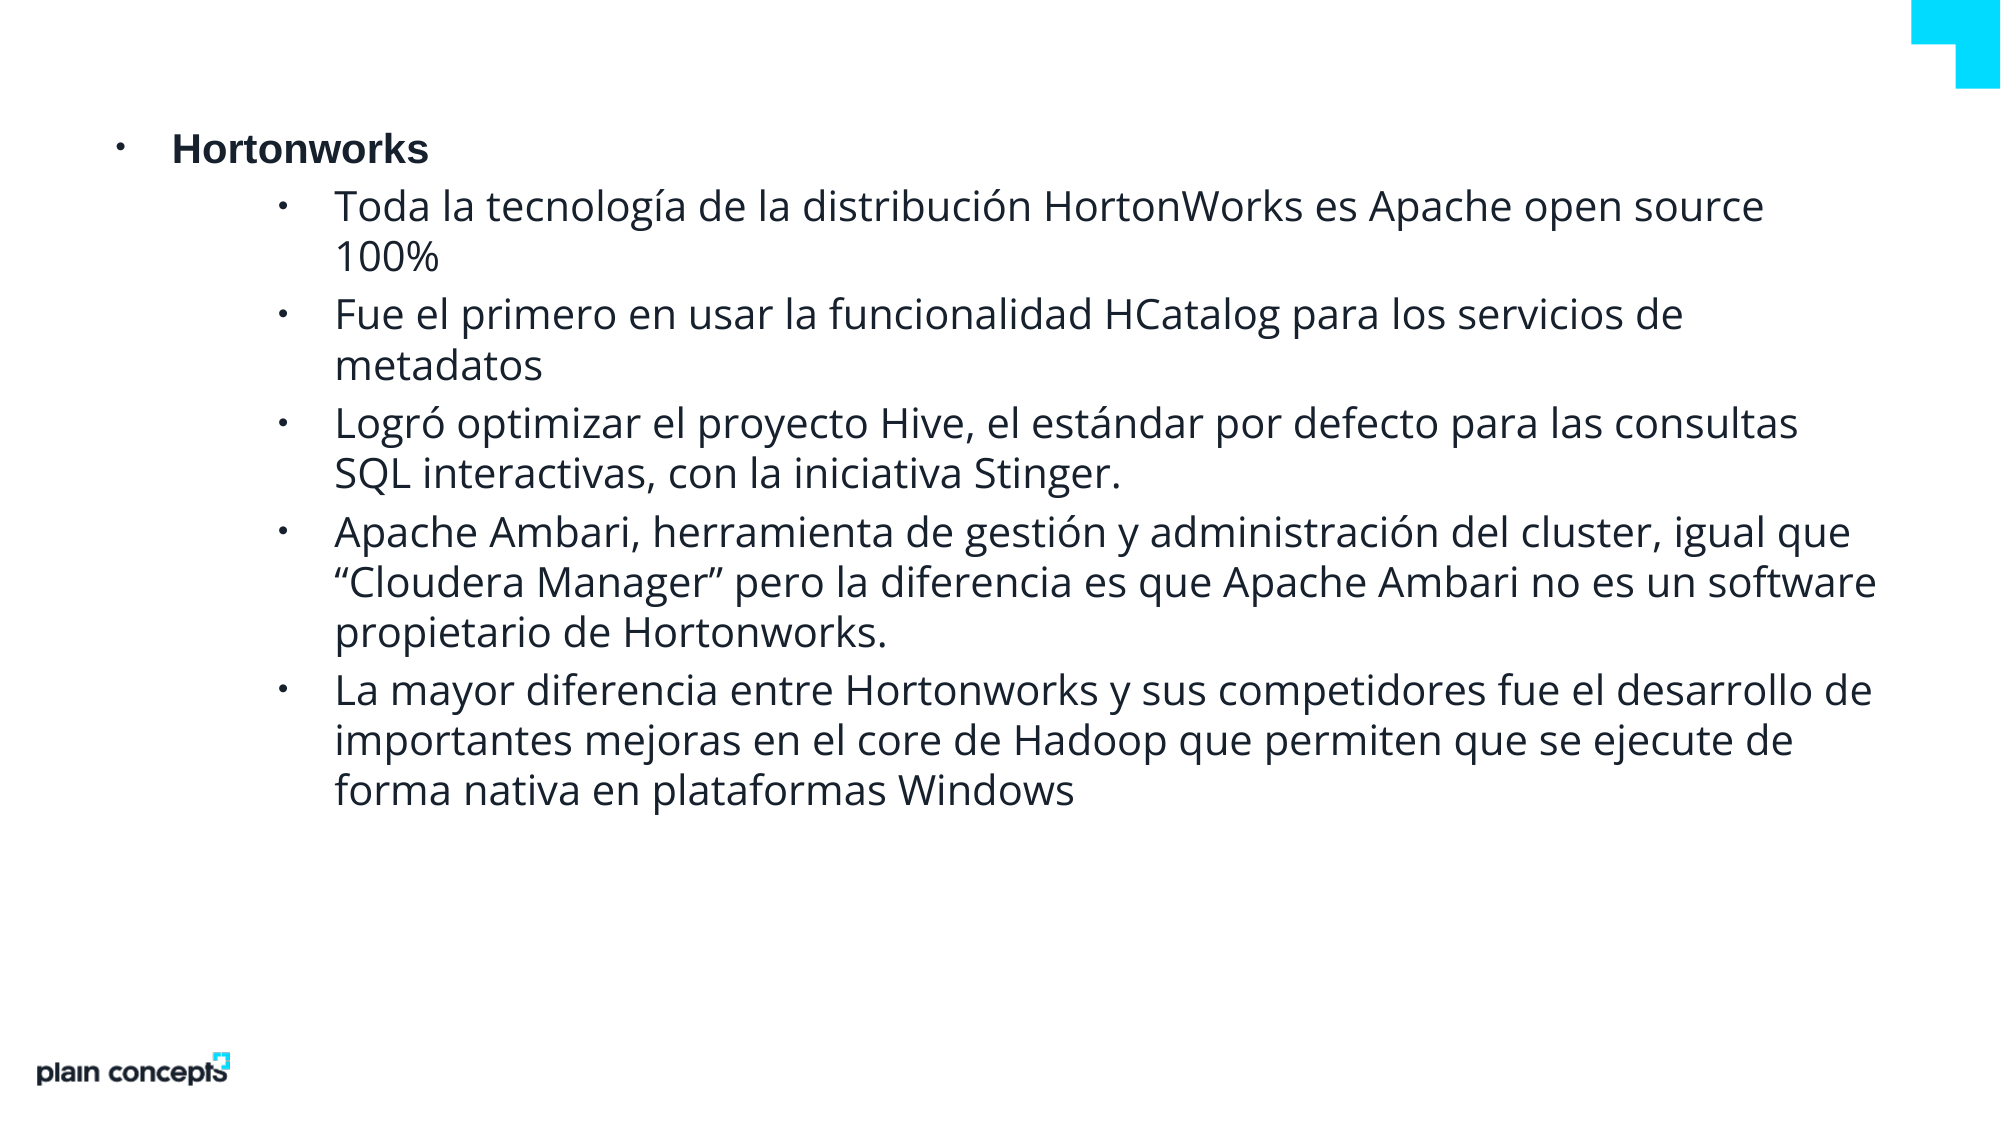

Hortonworks
Toda la tecnología de la distribución HortonWorks es Apache open source 100%
Fue el primero en usar la funcionalidad HCatalog para los servicios de metadatos
Logró optimizar el proyecto Hive, el estándar por defecto para las consultas SQL interactivas, con la iniciativa Stinger.
Apache Ambari, herramienta de gestión y administración del cluster, igual que “Cloudera Manager” pero la diferencia es que Apache Ambari no es un software propietario de Hortonworks.
La mayor diferencia entre Hortonworks y sus competidores fue el desarrollo de importantes mejoras en el core de Hadoop que permiten que se ejecute de forma nativa en plataformas Windows